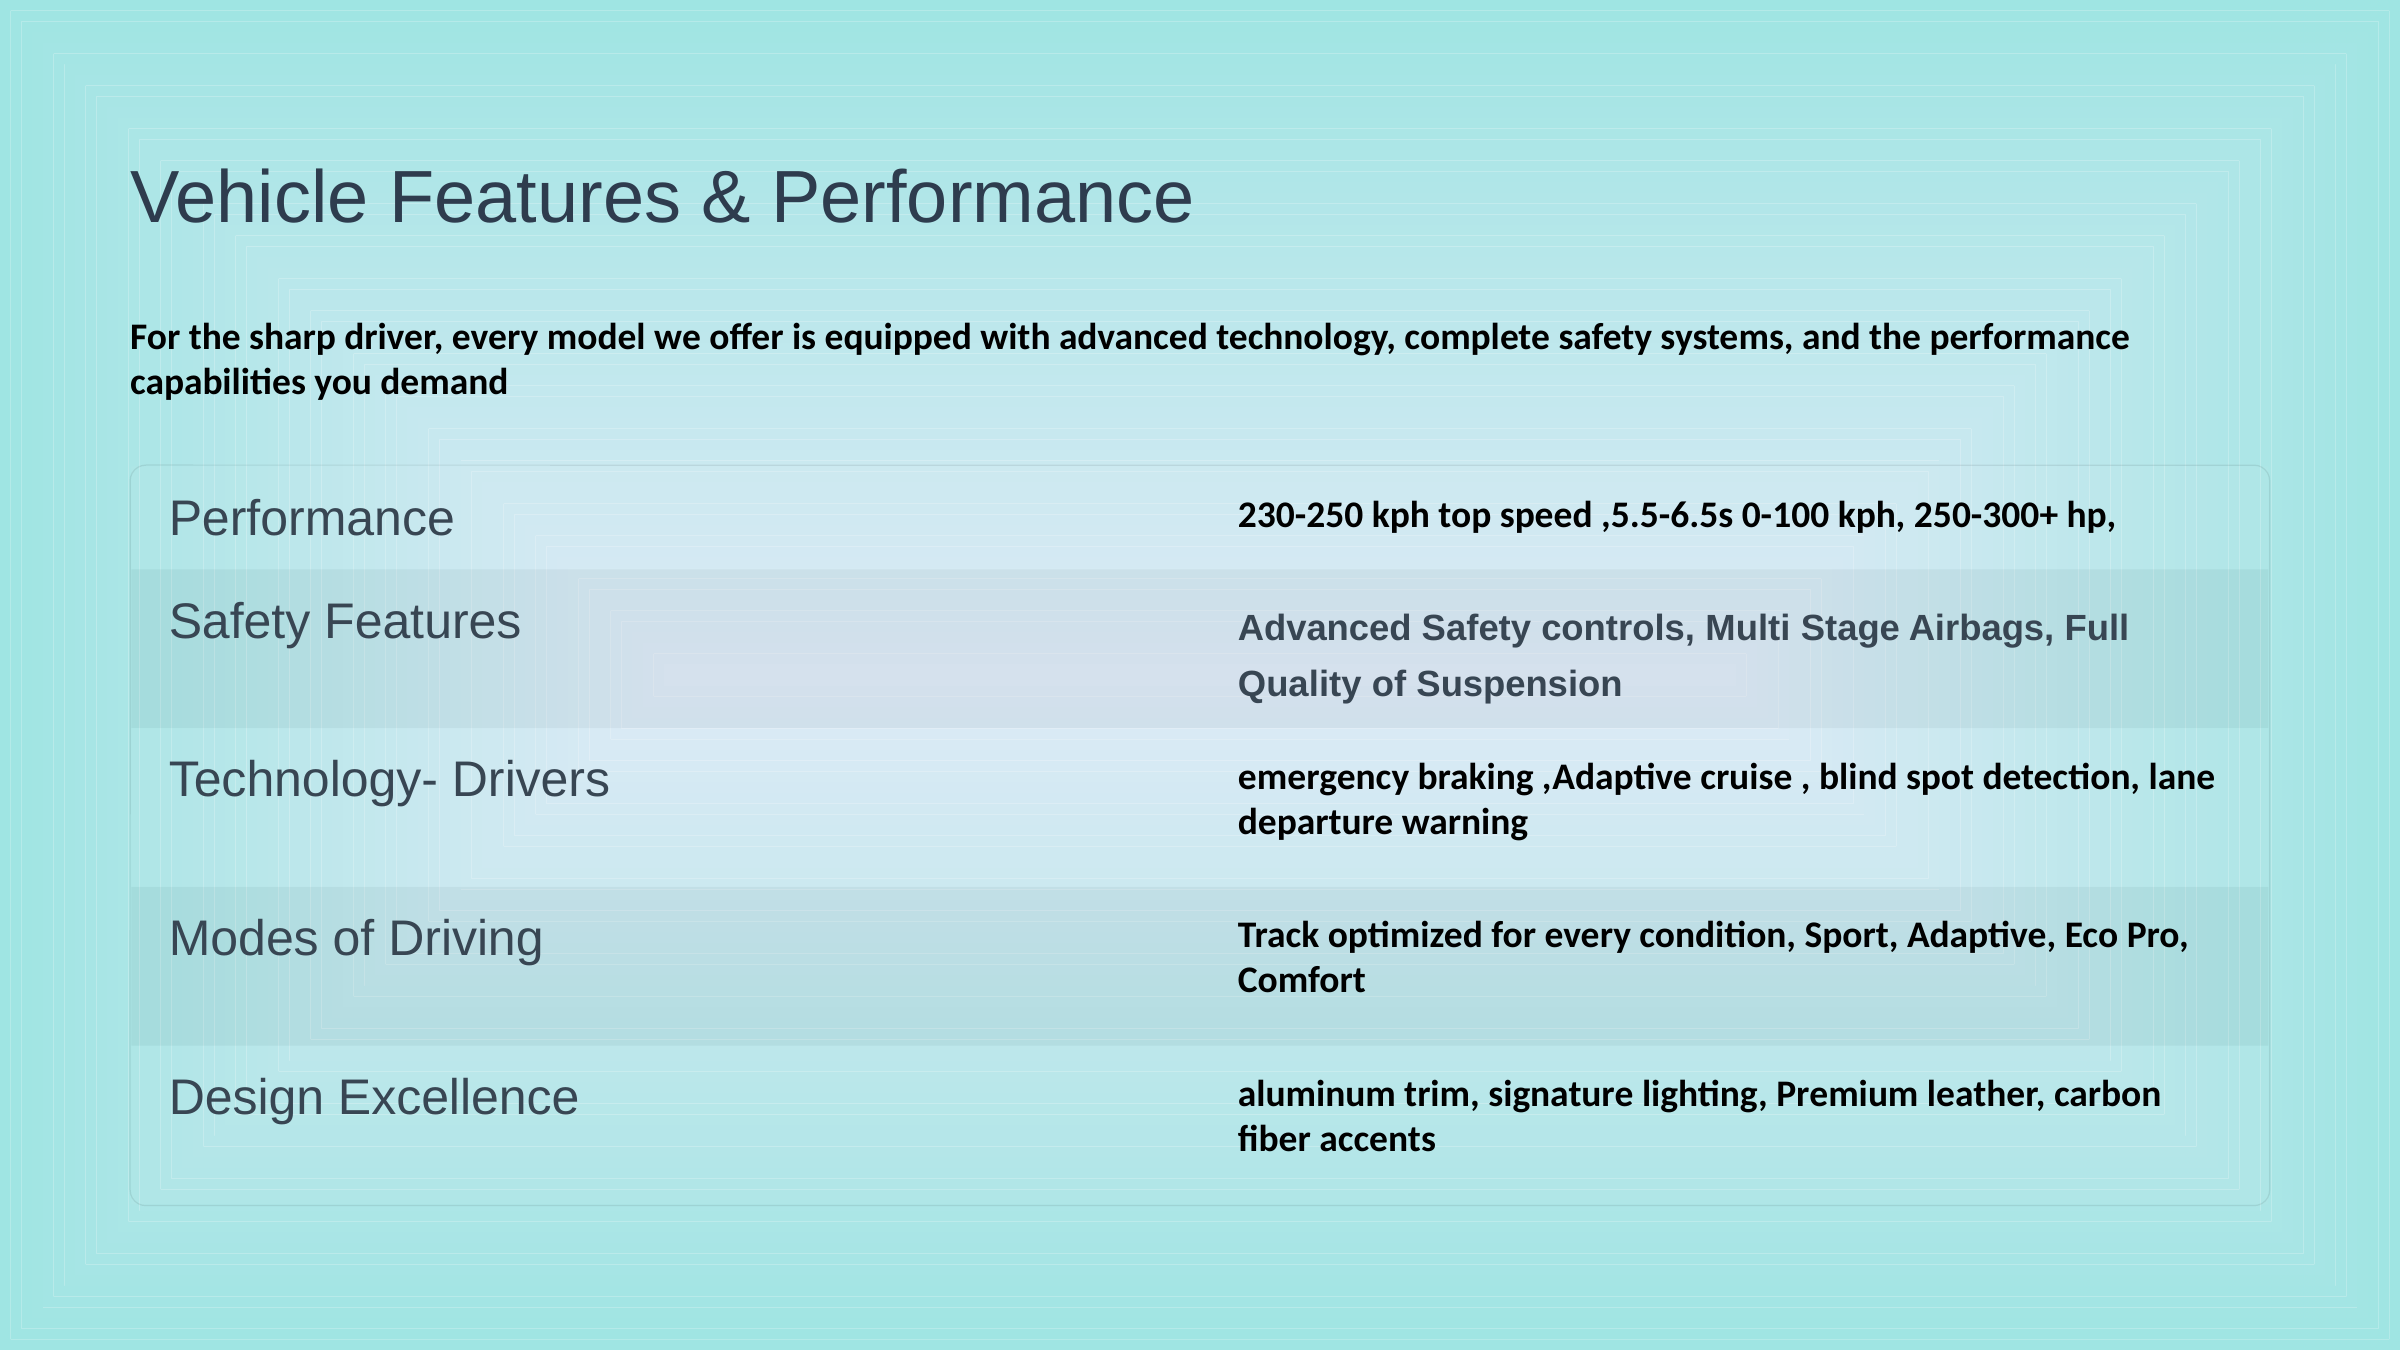

Vehicle Features & Performance
For the sharp driver, every model we offer is equipped with advanced technology, complete safety systems, and the performance capabilities you demand

Performance
230-250 kph top speed ,5.5-6.5s 0-100 kph, 250-300+ hp,

Safety Features
Advanced Safety controls, Multi Stage Airbags, Full Quality of Suspension

Technology- Drivers
emergency braking ,Adaptive cruise , blind spot detection, lane departure warning

Modes of Driving
Track optimized for every condition, Sport, Adaptive, Eco Pro, Comfort

Design Excellence
aluminum trim, signature lighting, Premium leather, carbon fiber accents